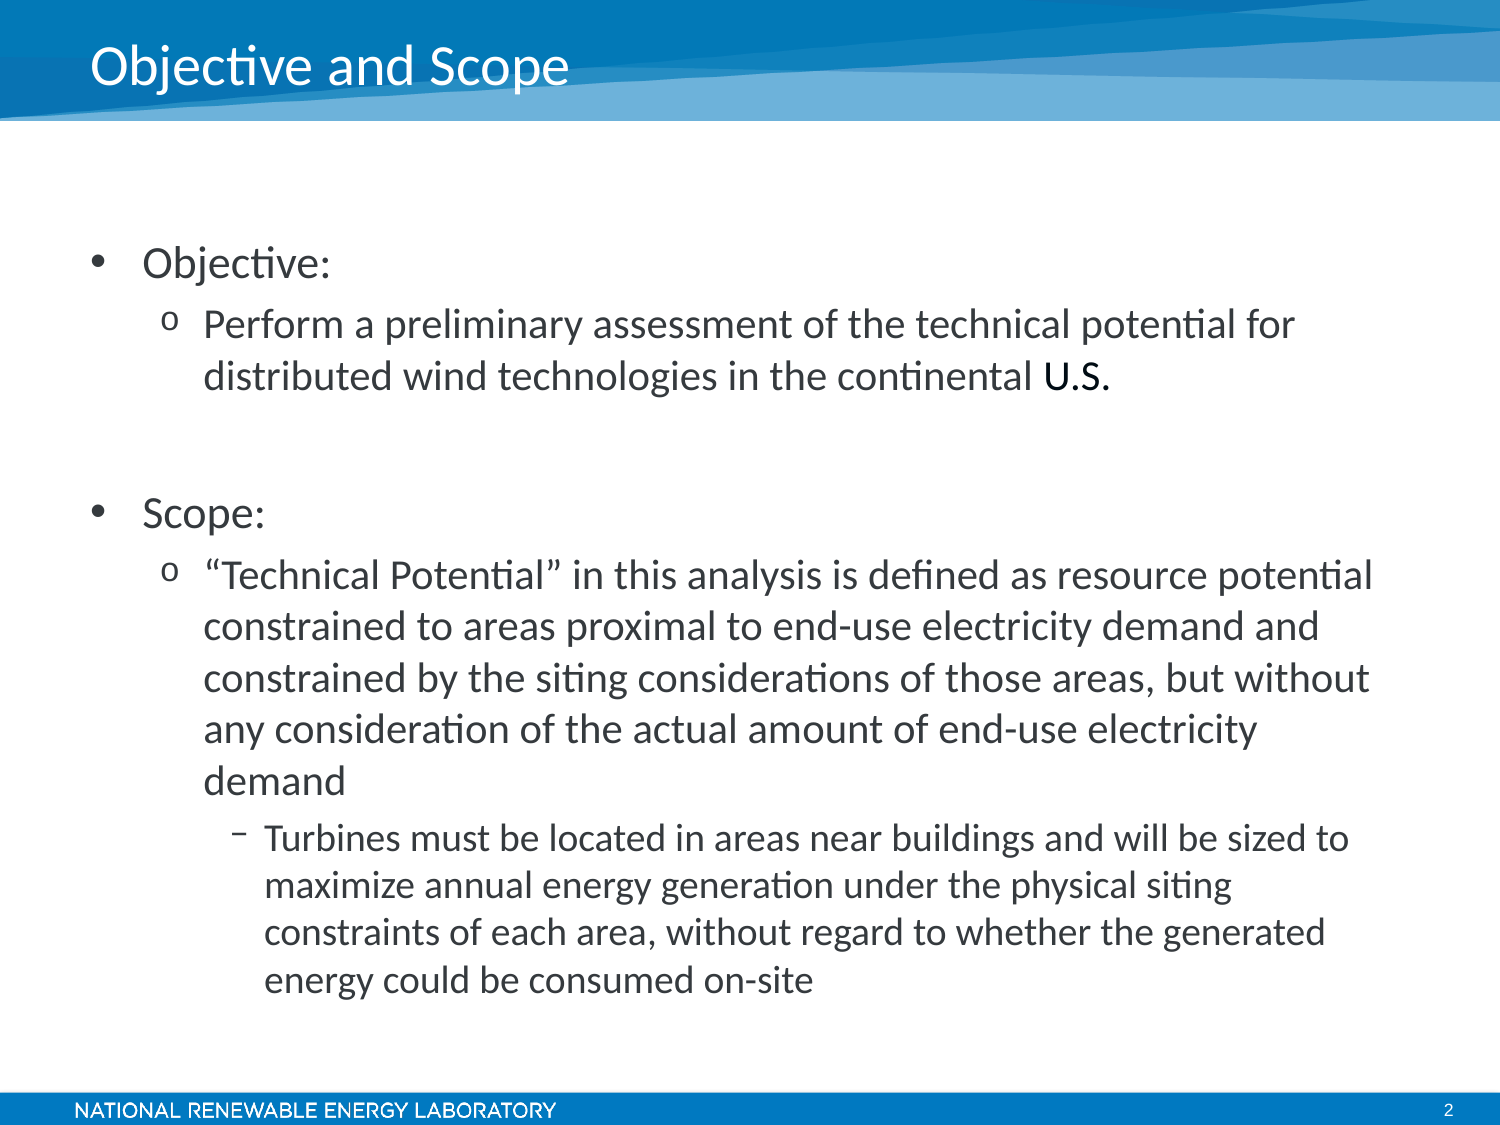

# Objective and Scope

Objective:
Perform a preliminary assessment of the technical potential for distributed wind technologies in the continental U.S.

Scope:
“Technical Potential” in this analysis is defined as resource potential constrained to areas proximal to end-use electricity demand and constrained by the siting considerations of those areas, but without any consideration of the actual amount of end-use electricity demand
Turbines must be located in areas near buildings and will be sized to maximize annual energy generation under the physical siting constraints of each area, without regard to whether the generated energy could be consumed on-site